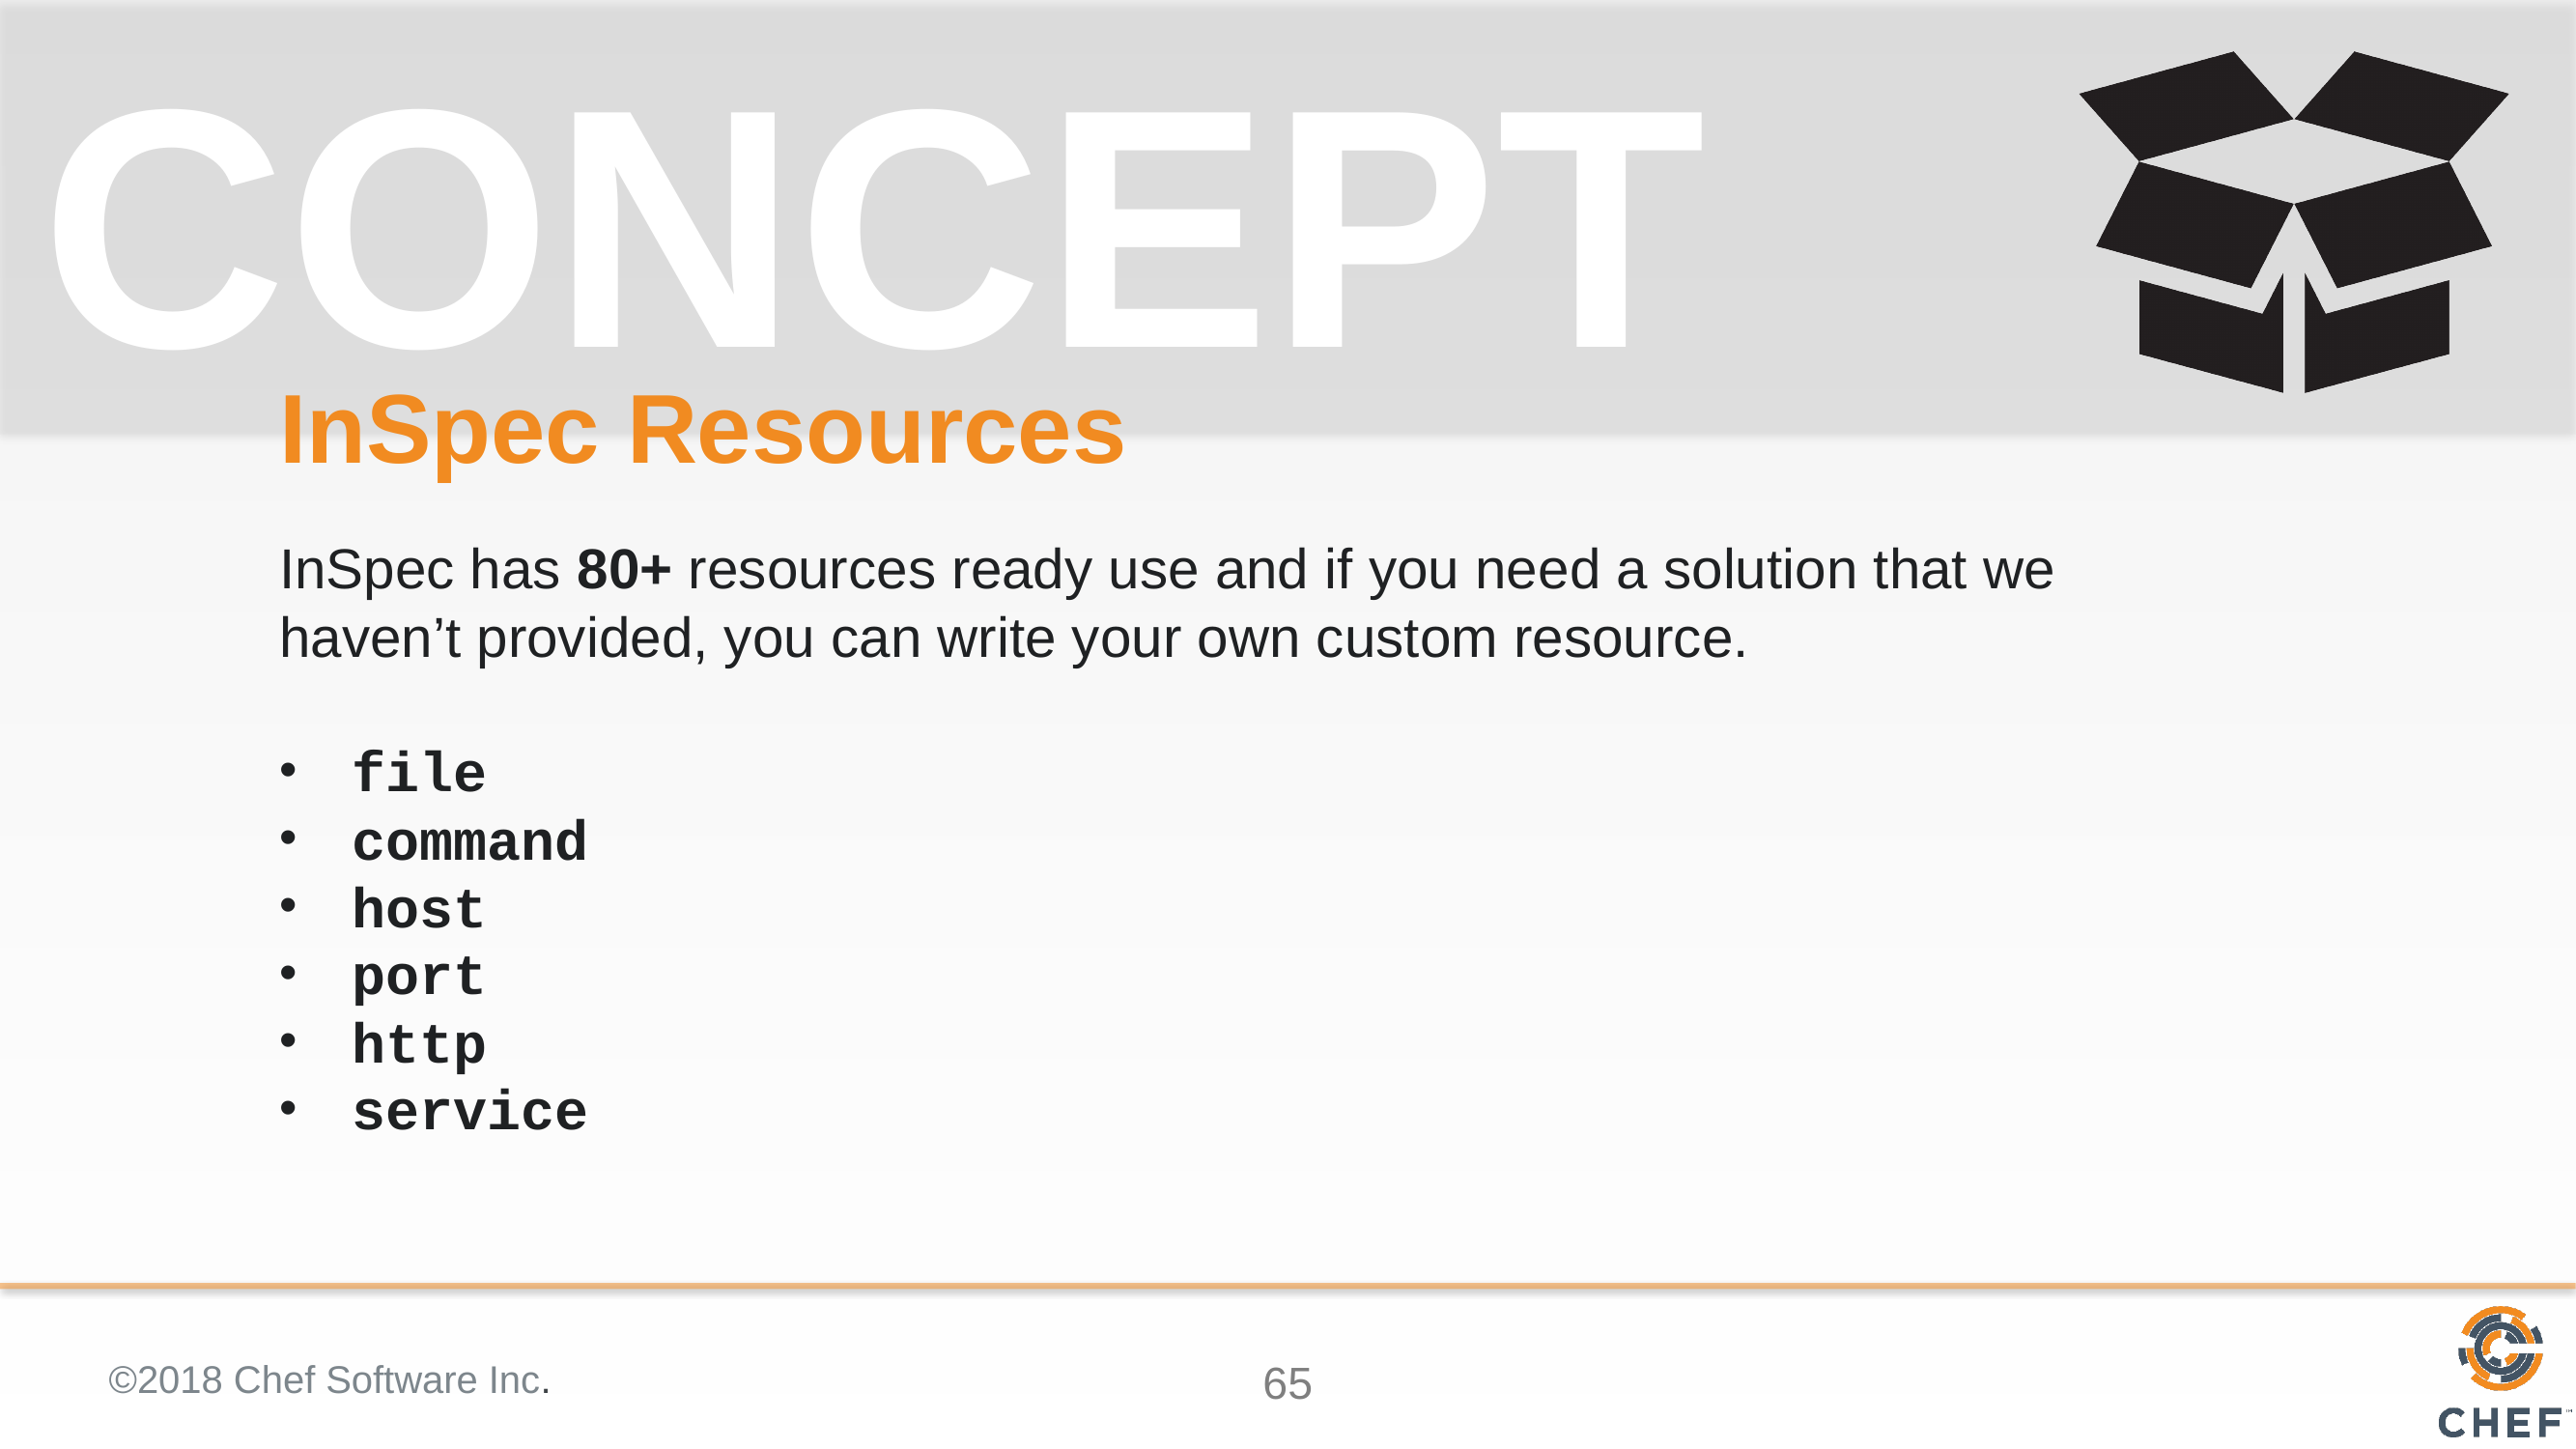

# InSpec Resources
InSpec has 80+ resources ready use and if you need a solution that we haven’t provided, you can write your own custom resource.

file
command
host
port
http
service